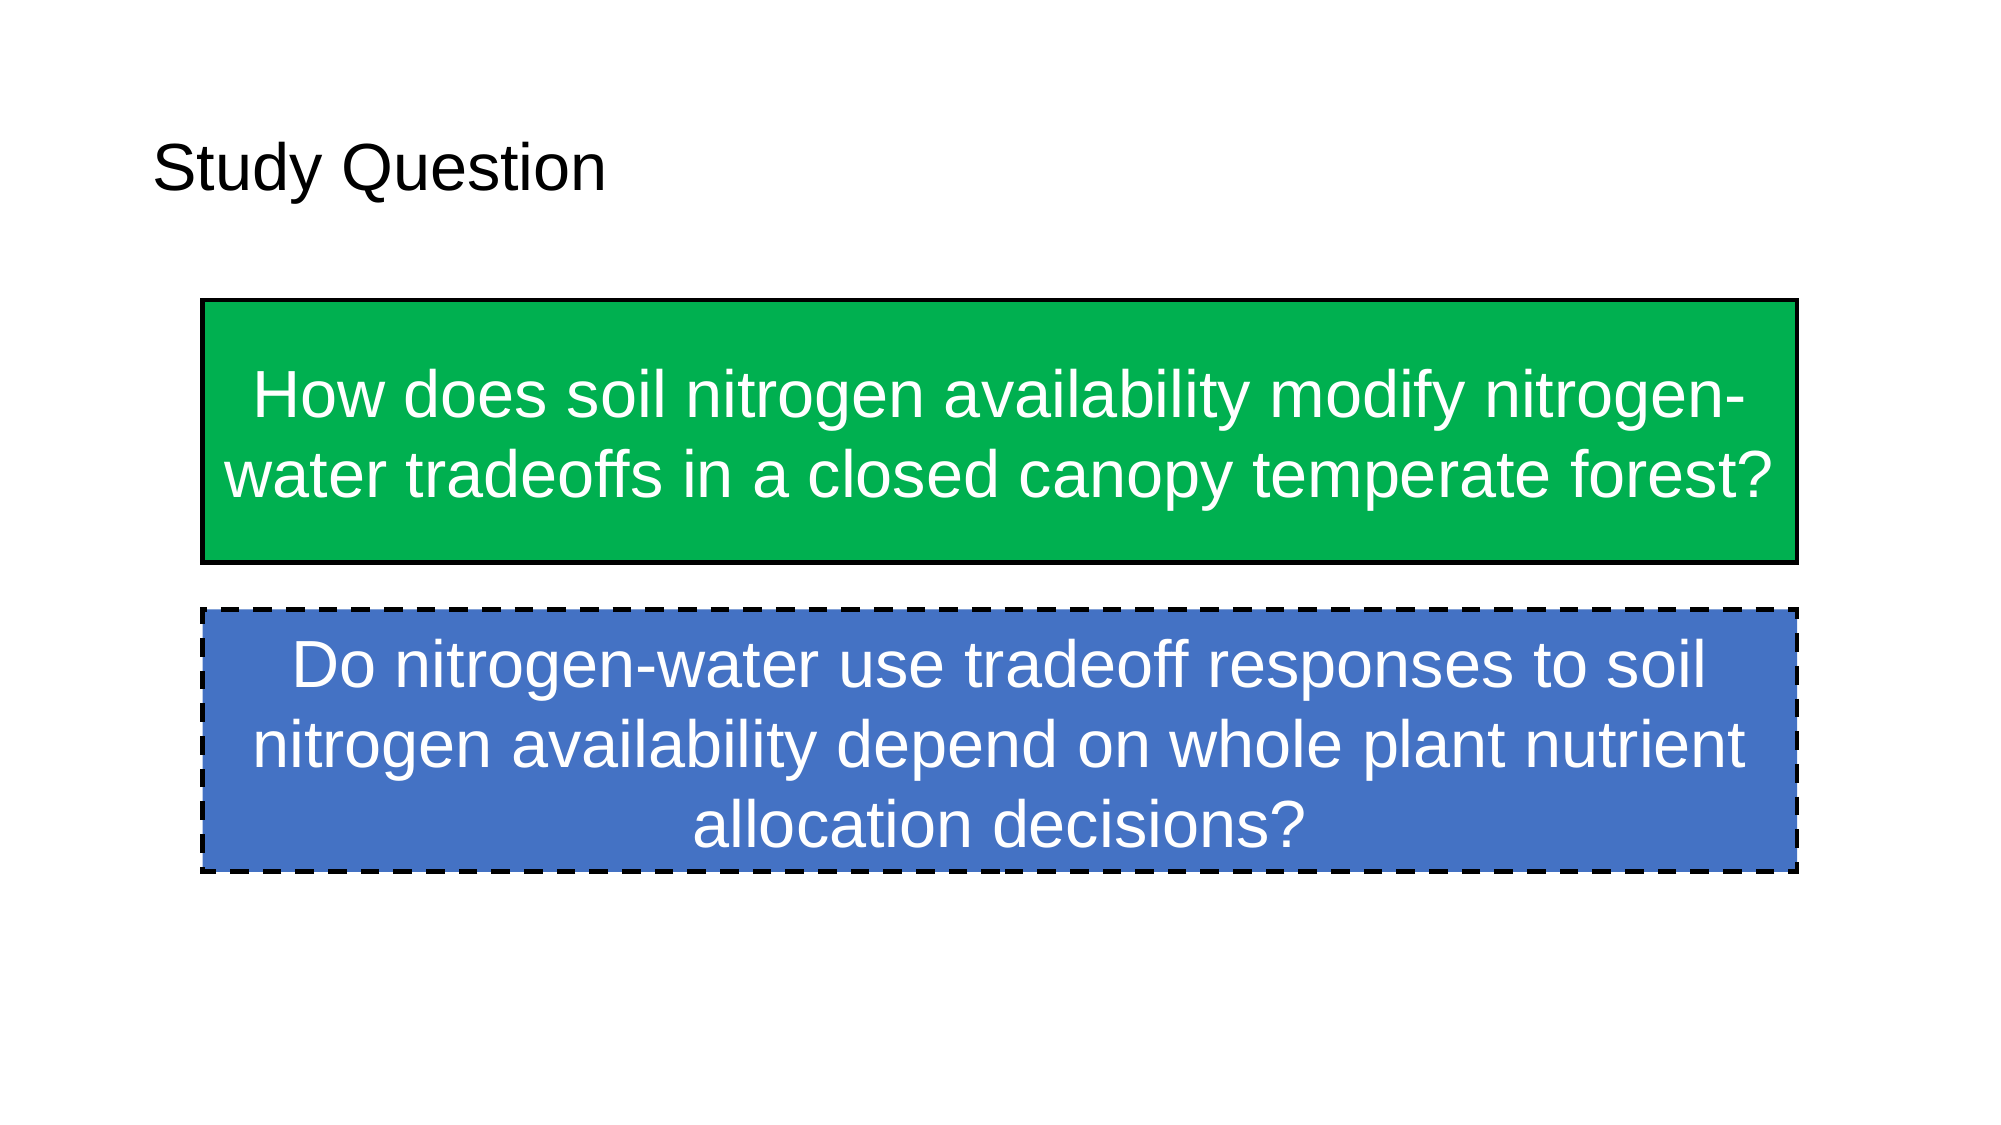

# Study Question
How does soil nitrogen availability modify nitrogen-water tradeoffs in a closed canopy temperate forest?
Do nitrogen-water use tradeoff responses to soil nitrogen availability depend on whole plant nutrient allocation decisions?